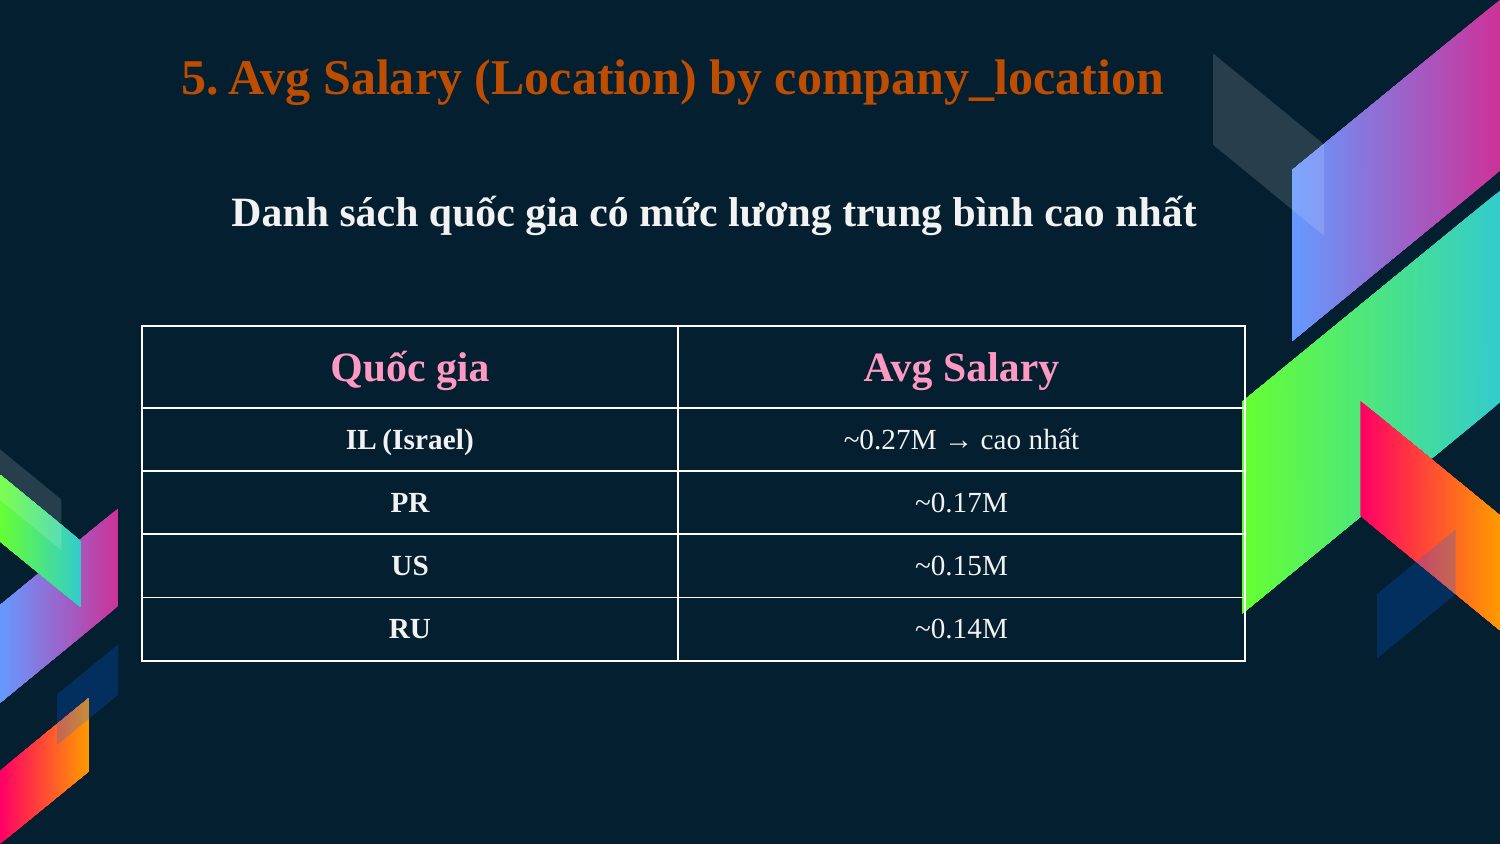

5. Avg Salary (Location) by company_location
Danh sách quốc gia có mức lương trung bình cao nhất
| Quốc gia | Avg Salary |
| --- | --- |
| IL (Israel) | ~0.27M → cao nhất |
| PR | ~0.17M |
| US | ~0.15M |
| RU | ~0.14M |
48